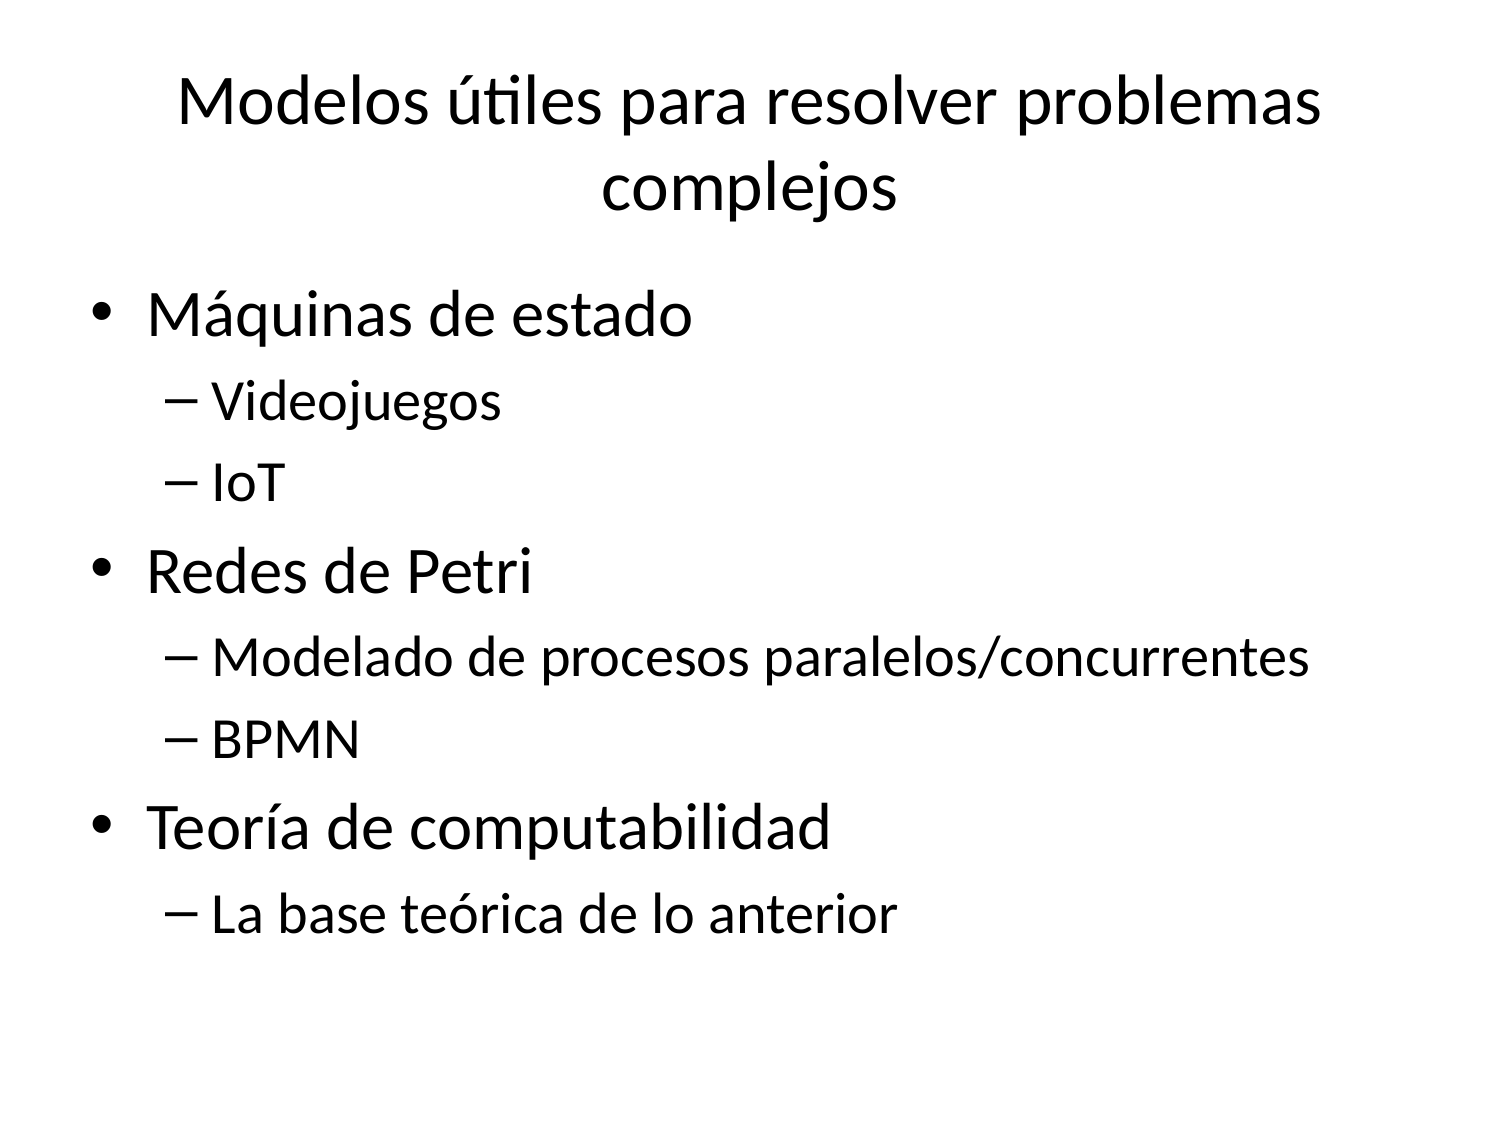

# Modelos útiles para resolver problemas complejos
Máquinas de estado
Videojuegos
IoT
Redes de Petri
Modelado de procesos paralelos/concurrentes
BPMN
Teoría de computabilidad
La base teórica de lo anterior